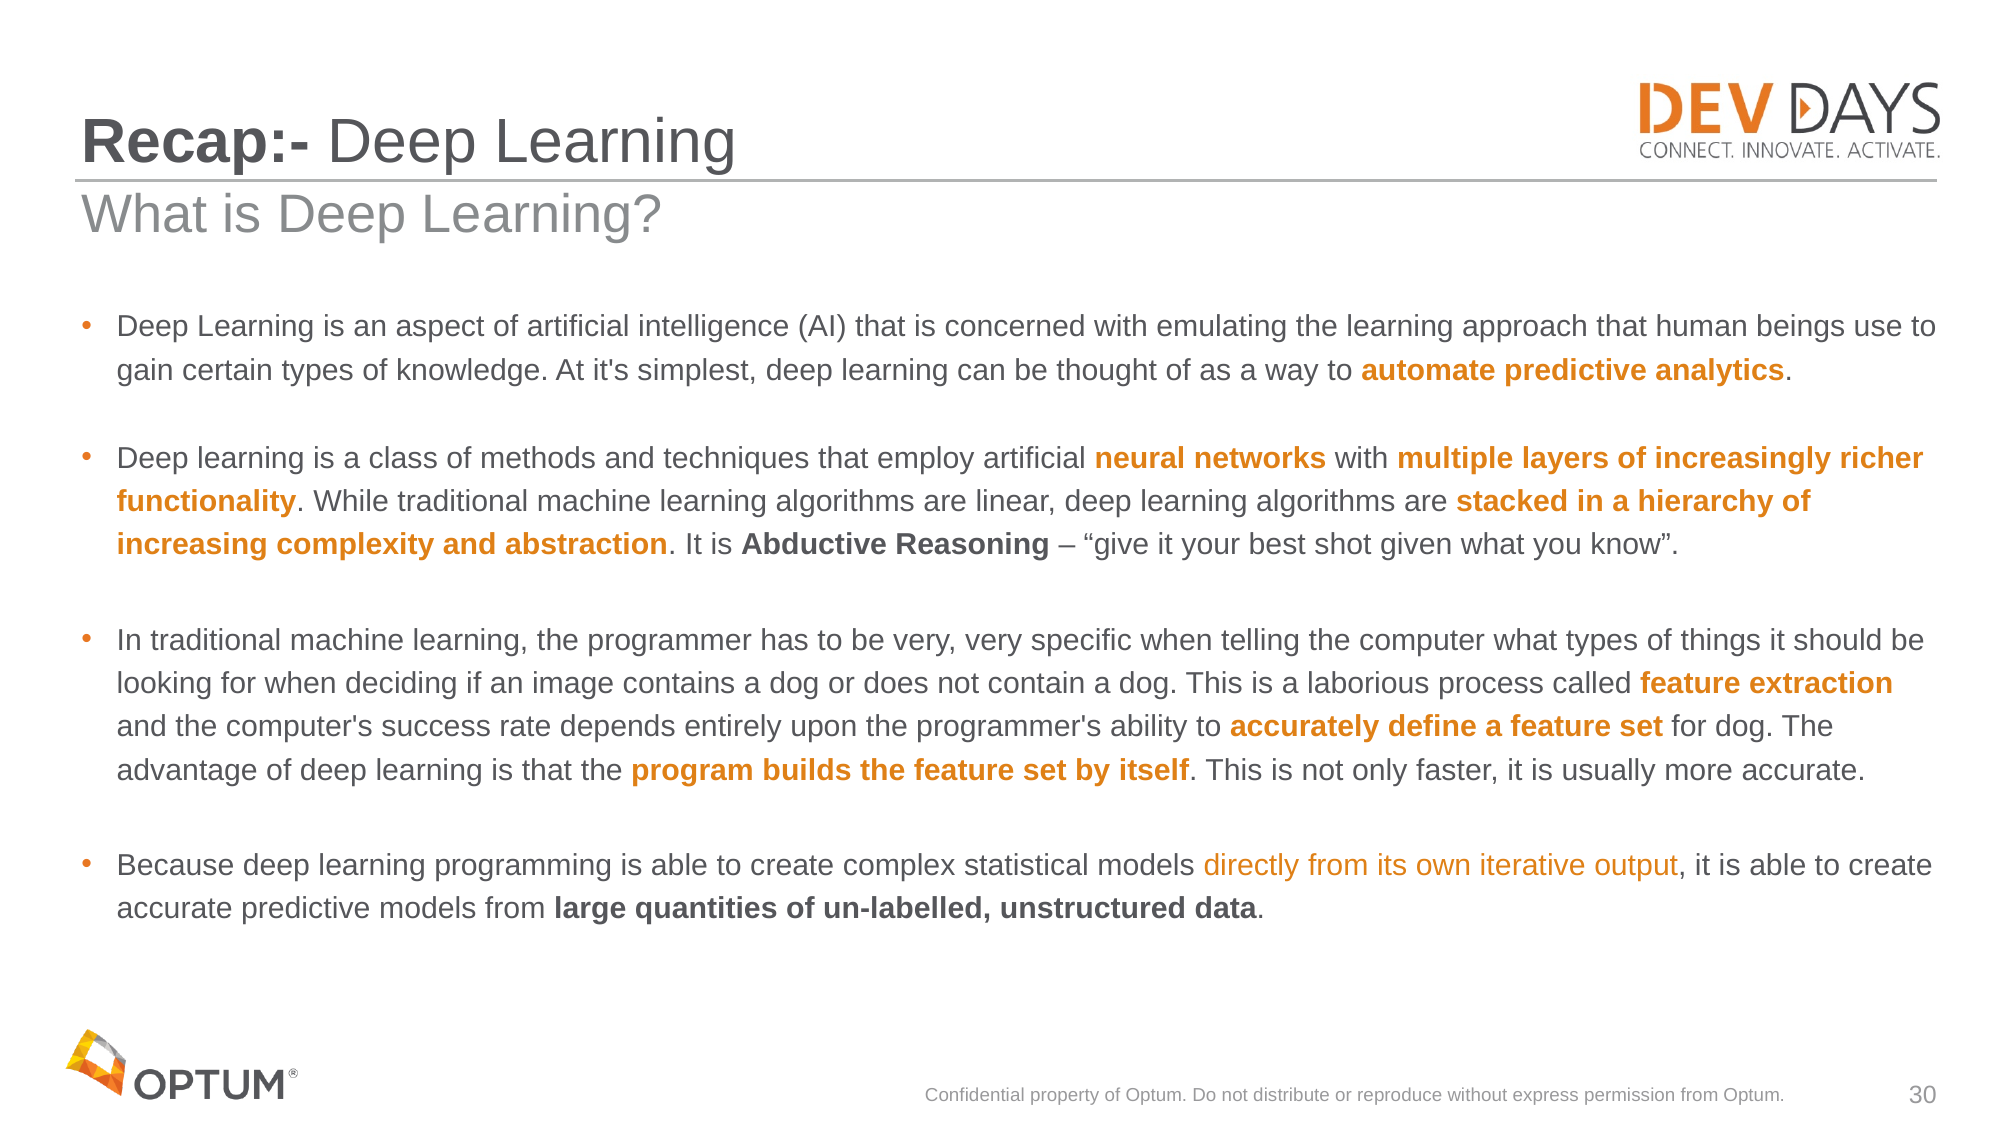

# Recap:- Deep Learning
What is Deep Learning?
Deep Learning is an aspect of artificial intelligence (AI) that is concerned with emulating the learning approach that human beings use to gain certain types of knowledge. At it's simplest, deep learning can be thought of as a way to automate predictive analytics.
Deep learning is a class of methods and techniques that employ artificial neural networks with multiple layers of increasingly richer functionality. While traditional machine learning algorithms are linear, deep learning algorithms are stacked in a hierarchy of increasing complexity and abstraction. It is Abductive Reasoning – “give it your best shot given what you know”.
In traditional machine learning, the programmer has to be very, very specific when telling the computer what types of things it should be looking for when deciding if an image contains a dog or does not contain a dog. This is a laborious process called feature extraction and the computer's success rate depends entirely upon the programmer's ability to accurately define a feature set for dog. The advantage of deep learning is that the program builds the feature set by itself. This is not only faster, it is usually more accurate.
Because deep learning programming is able to create complex statistical models directly from its own iterative output, it is able to create accurate predictive models from large quantities of un-labelled, unstructured data.
Confidential property of Optum. Do not distribute or reproduce without express permission from Optum.
30